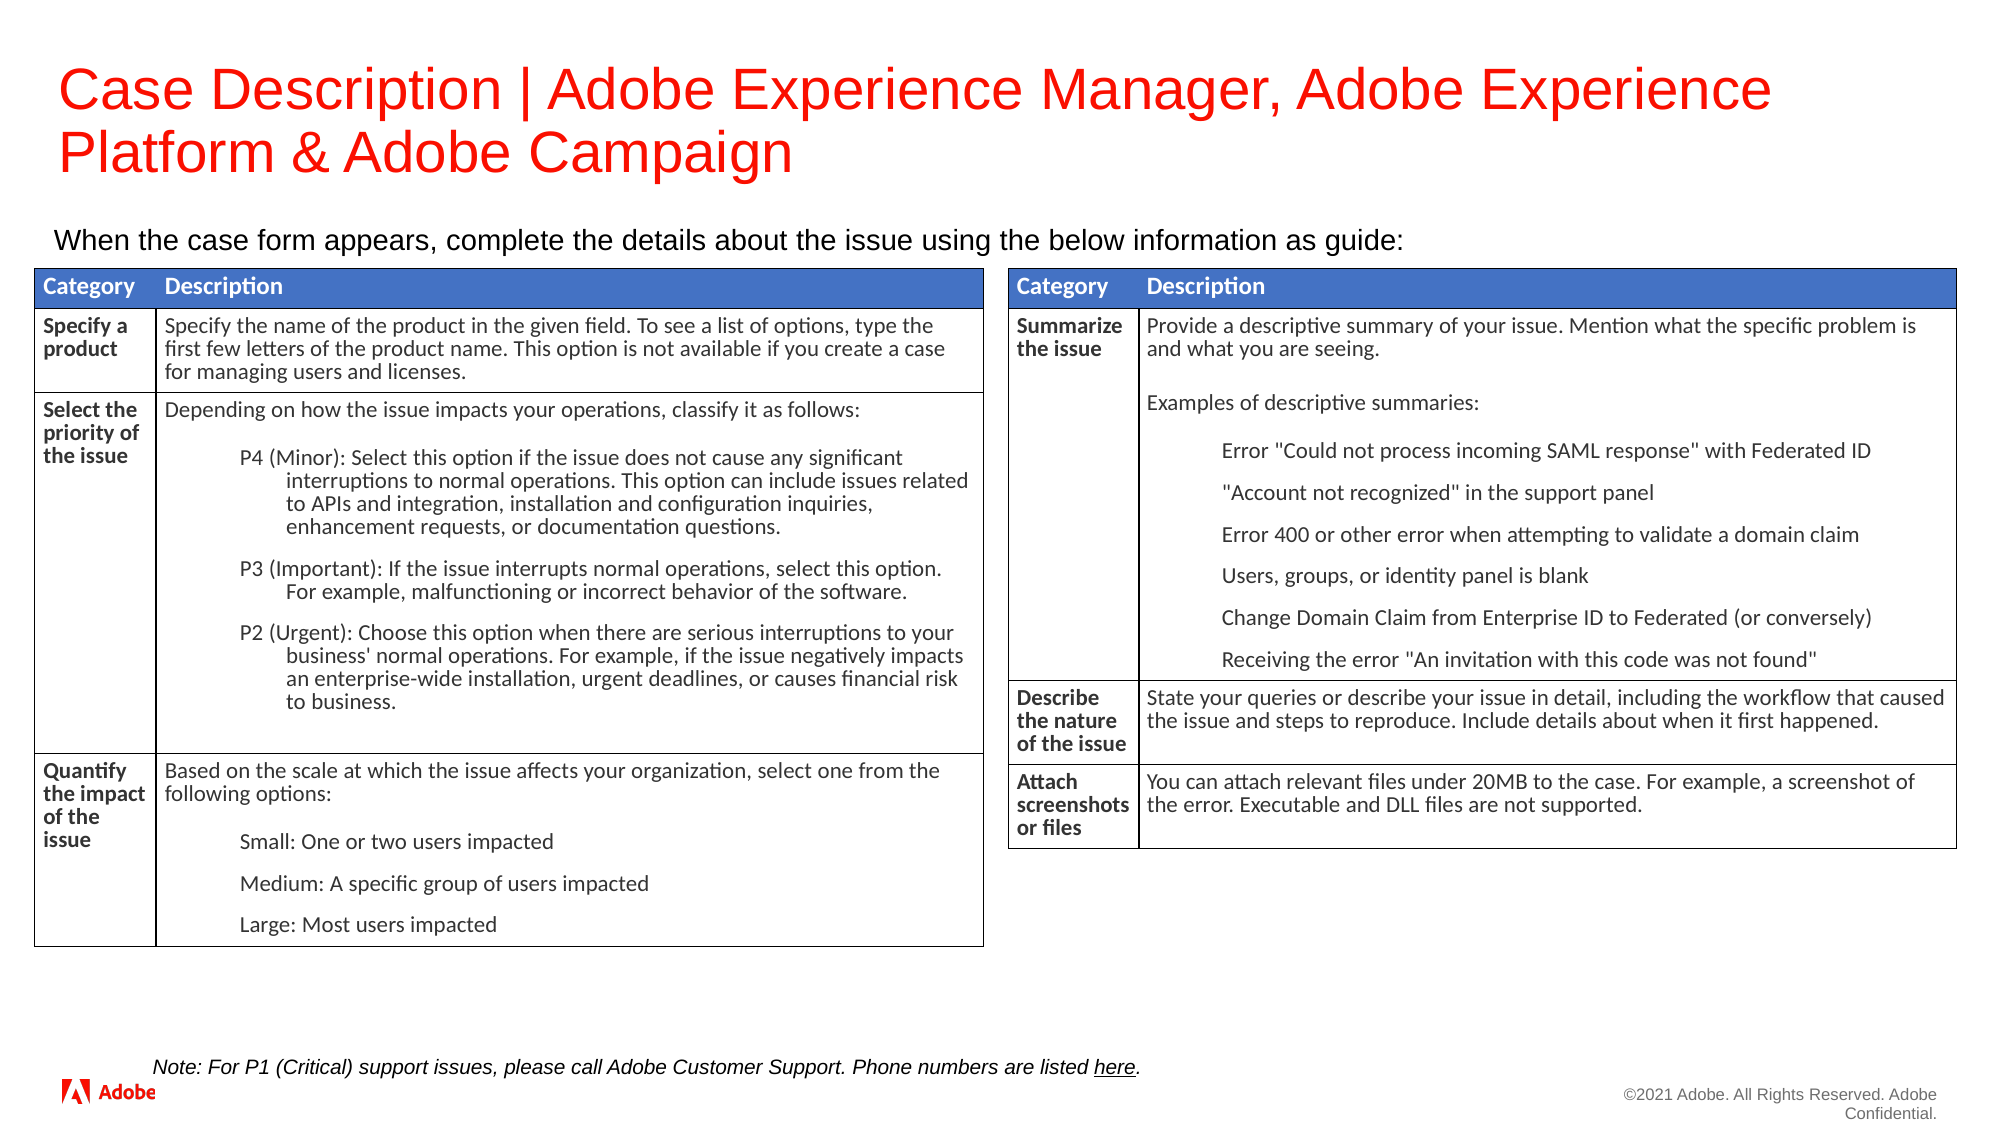

# Case Description | Adobe Experience Manager, Adobe Experience Platform & Adobe Campaign
When the case form appears, complete the details about the issue using the below information as guide:

| Category | Description |
| --- | --- |
| Specify a product | Specify the name of the product in the given field. To see a list of options, type the first few letters of the product name. This option is not available if you create a case for managing users and licenses. |
| Select the priority of the issue | Depending on how the issue impacts your operations, classify it as follows: P4 (Minor): Select this option if the issue does not cause any significant interruptions to normal operations. This option can include issues related to APIs and integration, installation and configuration inquiries, enhancement requests, or documentation questions. P3 (Important): If the issue interrupts normal operations, select this option. For example, malfunctioning or incorrect behavior of the software.  P2 (Urgent): Choose this option when there are serious interruptions to your business' normal operations. For example, if the issue negatively impacts an enterprise-wide installation, urgent deadlines, or causes financial risk to business. |
| Quantify the impact of the issue | Based on the scale at which the issue affects your organization, select one from the following options: Small: One or two users impacted Medium: A specific group of users impacted Large: Most users impacted |
| Category | Description |
| --- | --- |
| Summarize the issue | Provide a descriptive summary of your issue. Mention what the specific problem is and what you are seeing.  Examples of descriptive summaries: Error "Could not process incoming SAML response" with Federated ID "Account not recognized" in the support panel Error 400 or other error when attempting to validate a domain claim Users, groups, or identity panel is blank Change Domain Claim from Enterprise ID to Federated (or conversely) Receiving the error "An invitation with this code was not found" |
| Describe the nature of the issue | State your queries or describe your issue in detail, including the workflow that caused the issue and steps to reproduce. Include details about when it first happened. |
| Attach screenshots or files | You can attach relevant files under 20MB to the case. For example, a screenshot of the error. Executable and DLL files are not supported. |
Note: For P1 (Critical) support issues, please call Adobe Customer Support. Phone numbers are listed here.